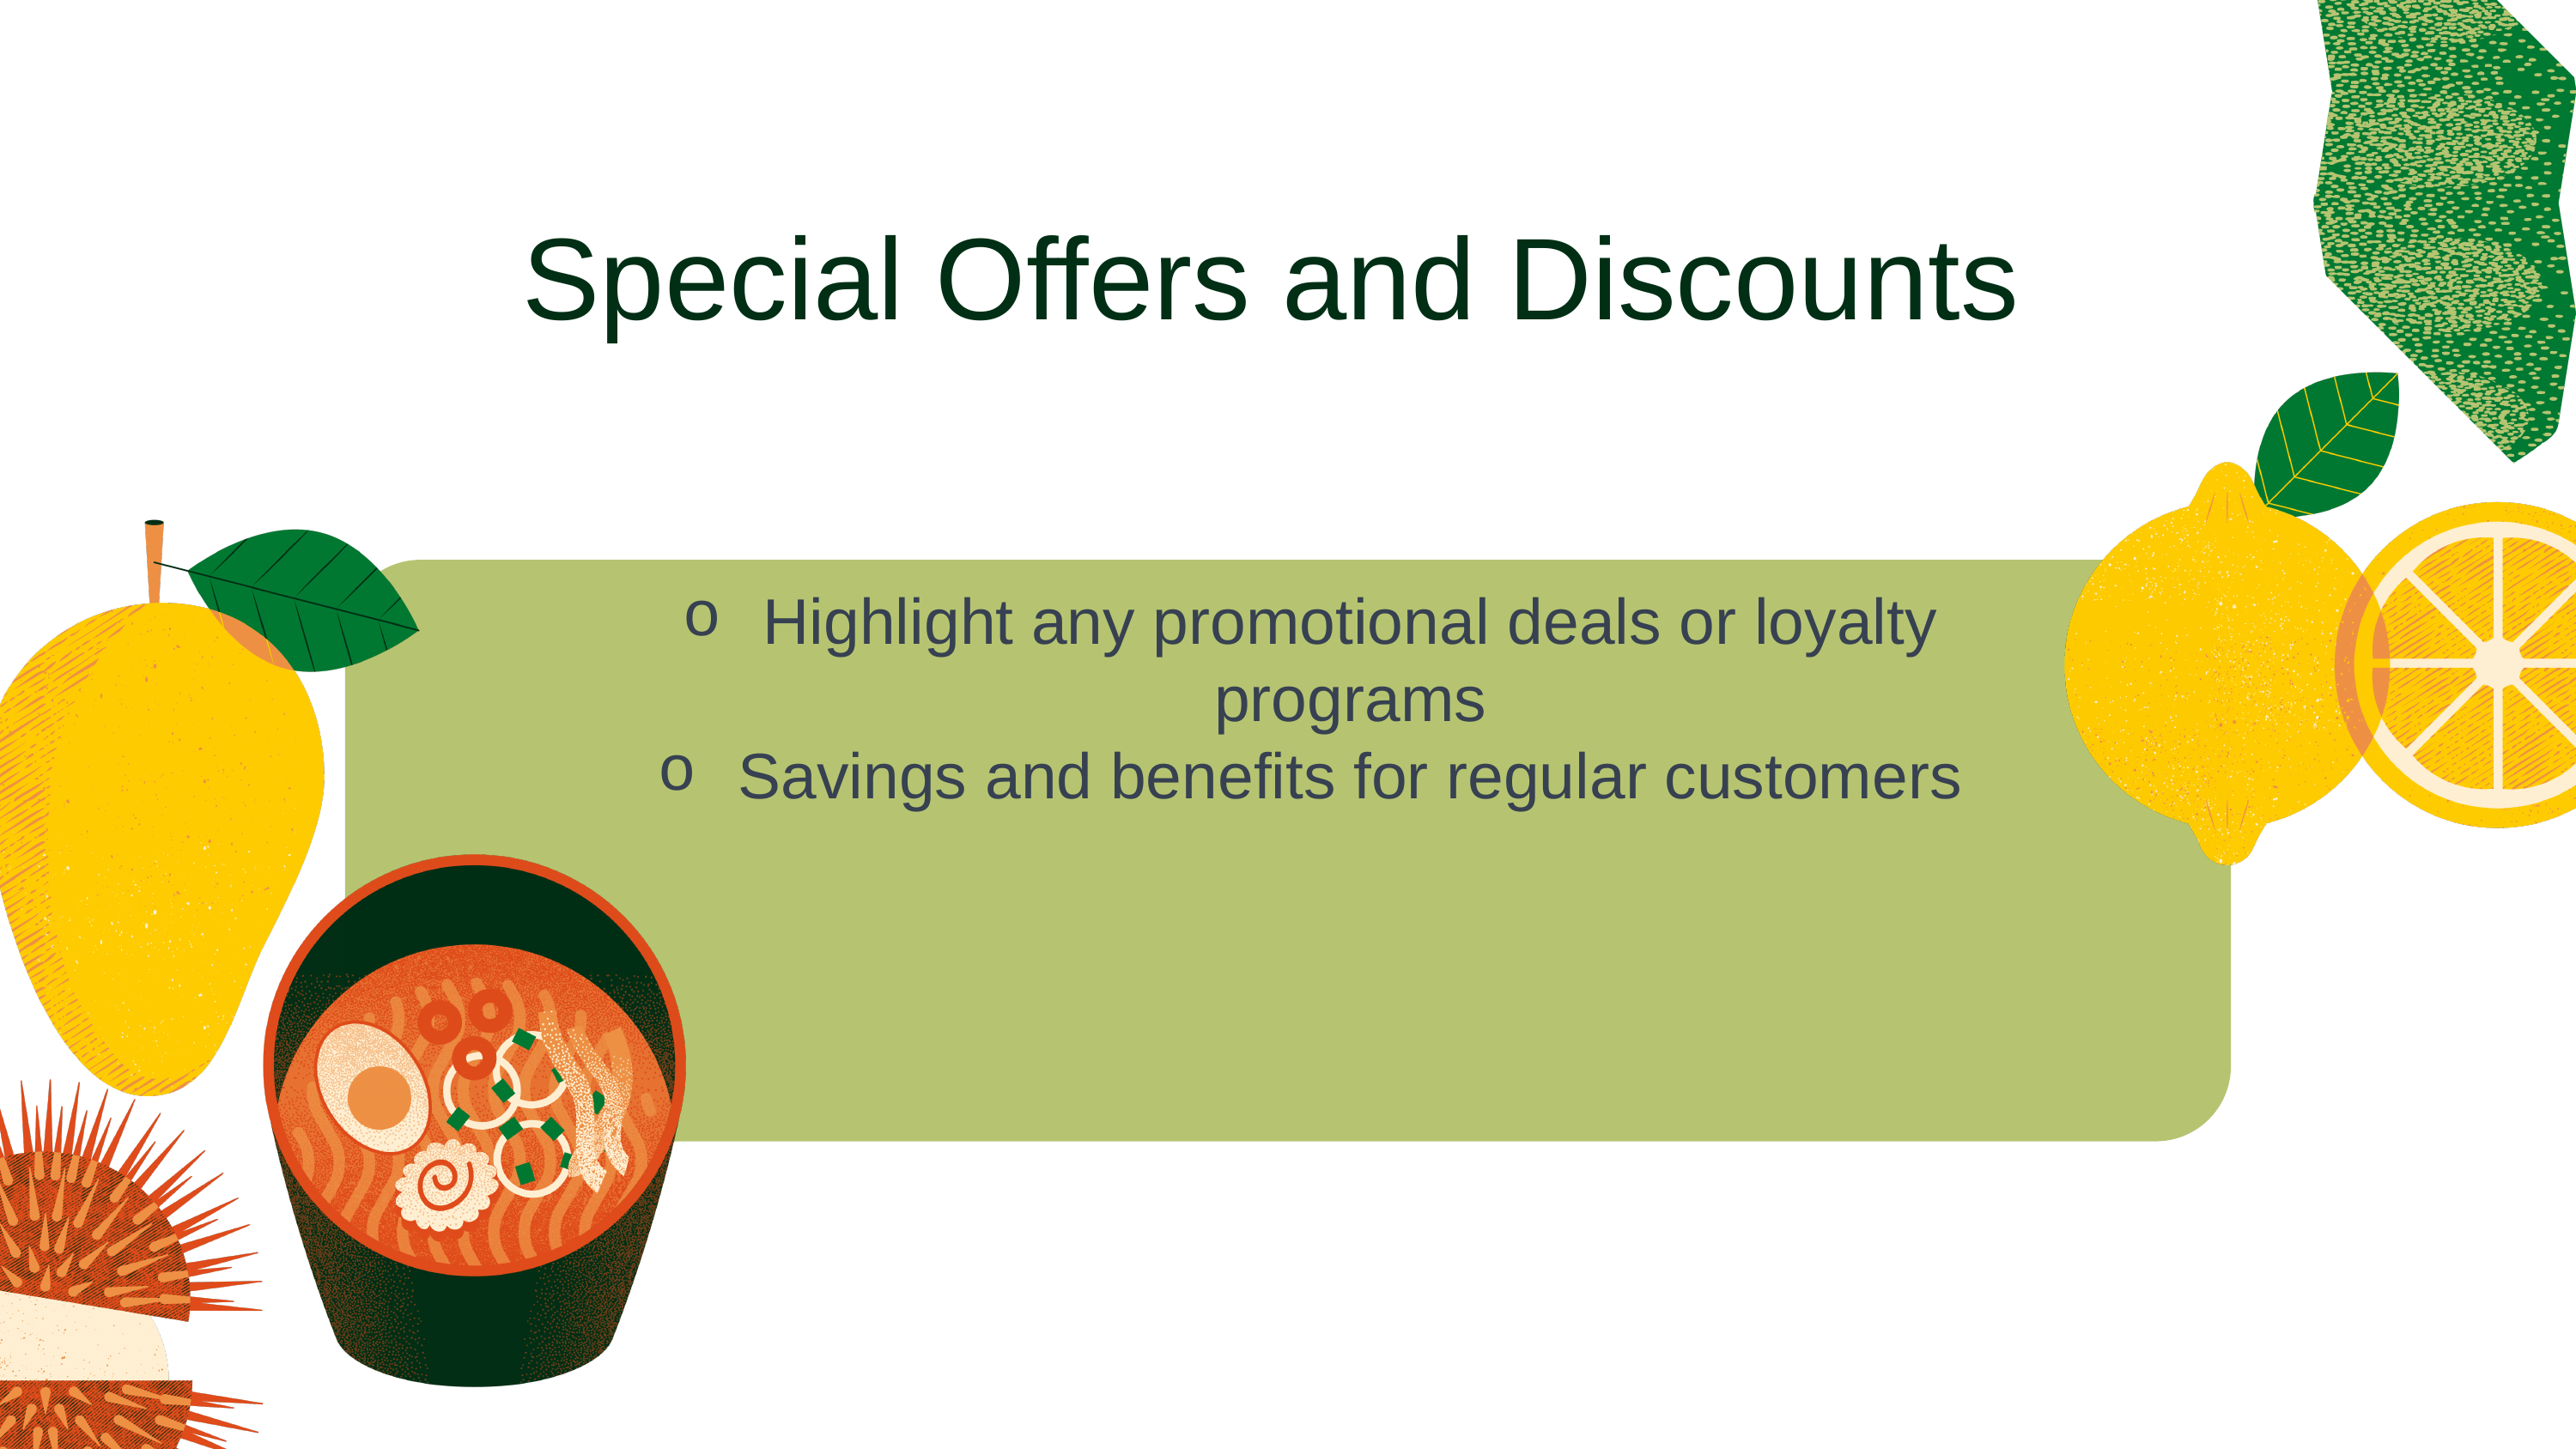

Special Offers and Discounts

Highlight any promotional deals or loyalty programs
Savings and benefits for regular customers